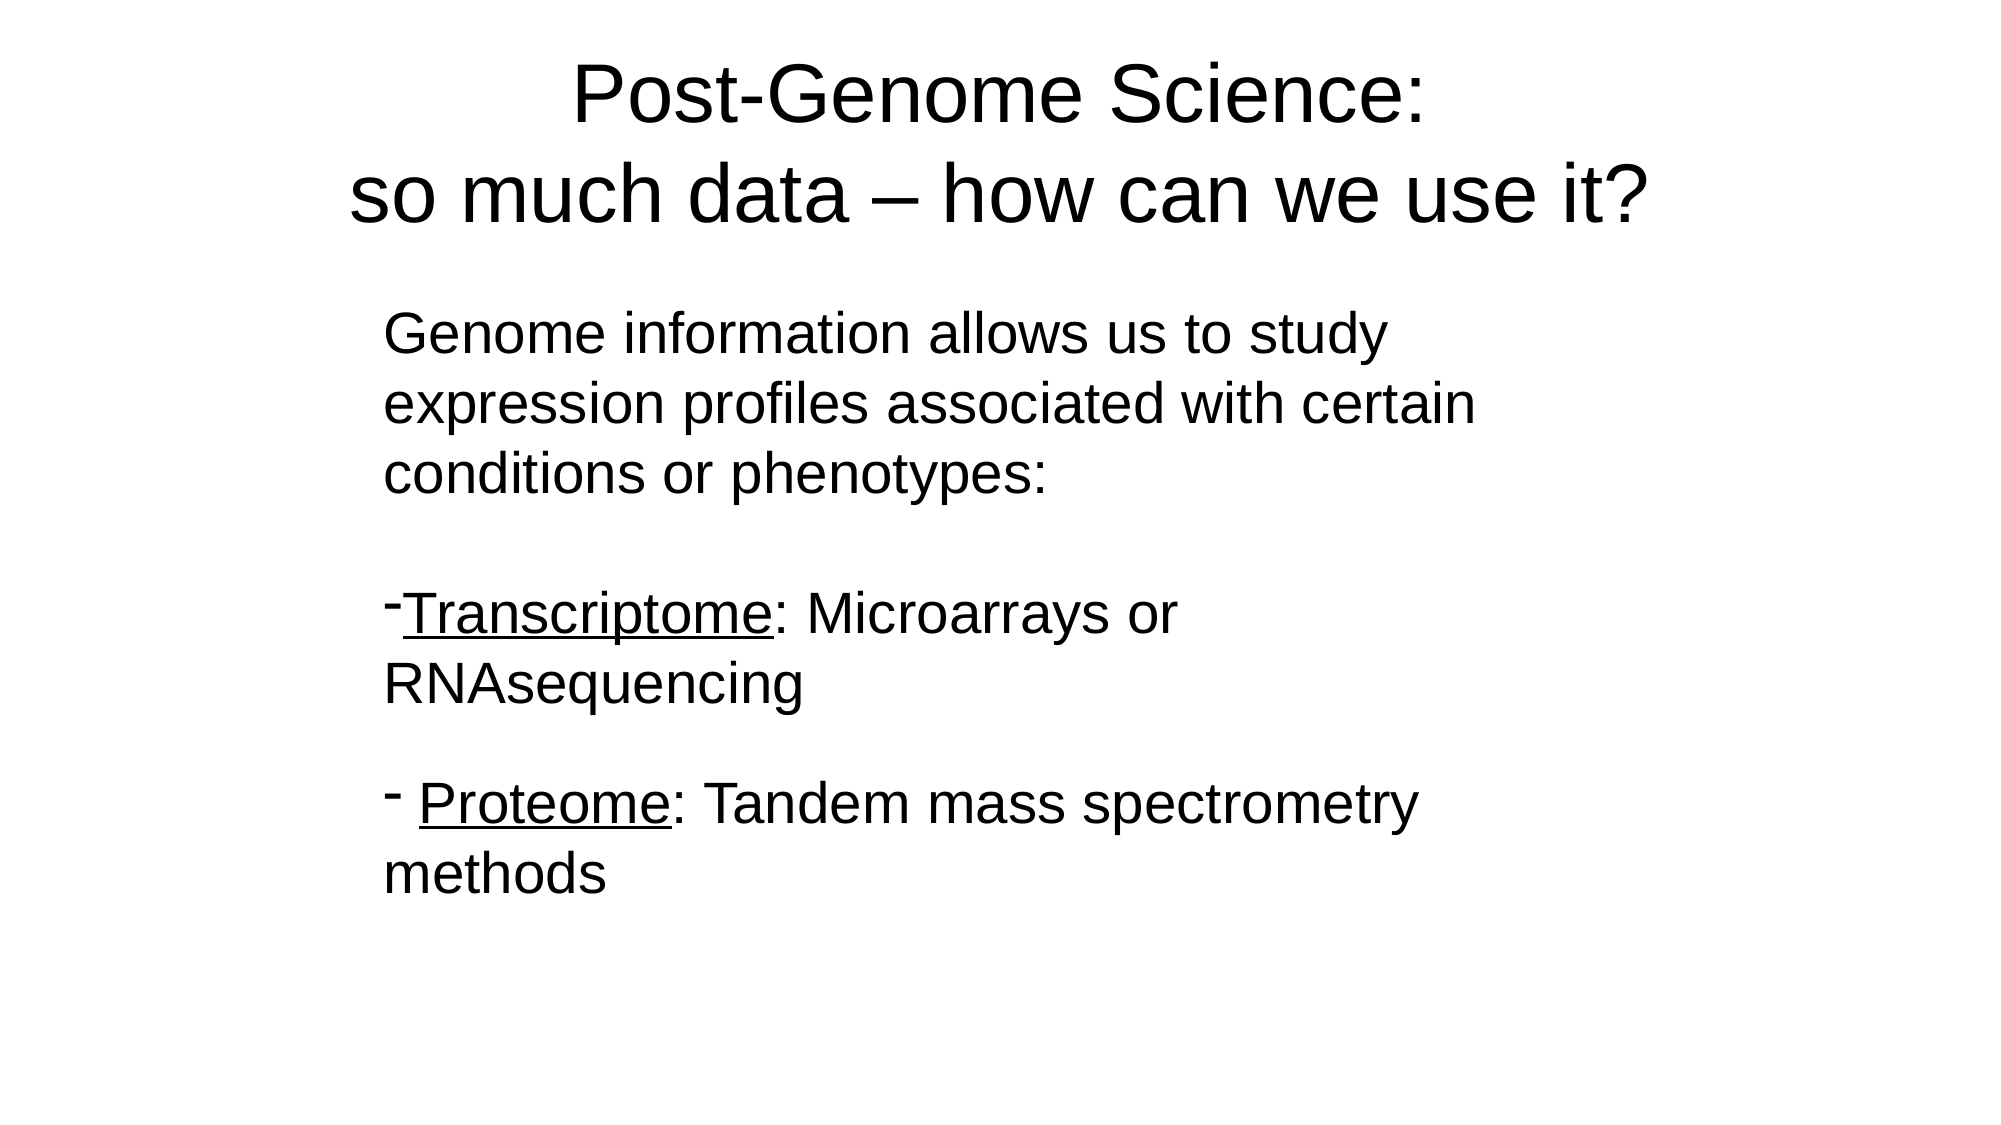

# Post-Genome Science: so much data – how can we use it?
Genome information allows us to study expression profiles associated with certain conditions or phenotypes:

Transcriptome: Microarrays or RNAsequencing

 Proteome: Tandem mass spectrometry methods